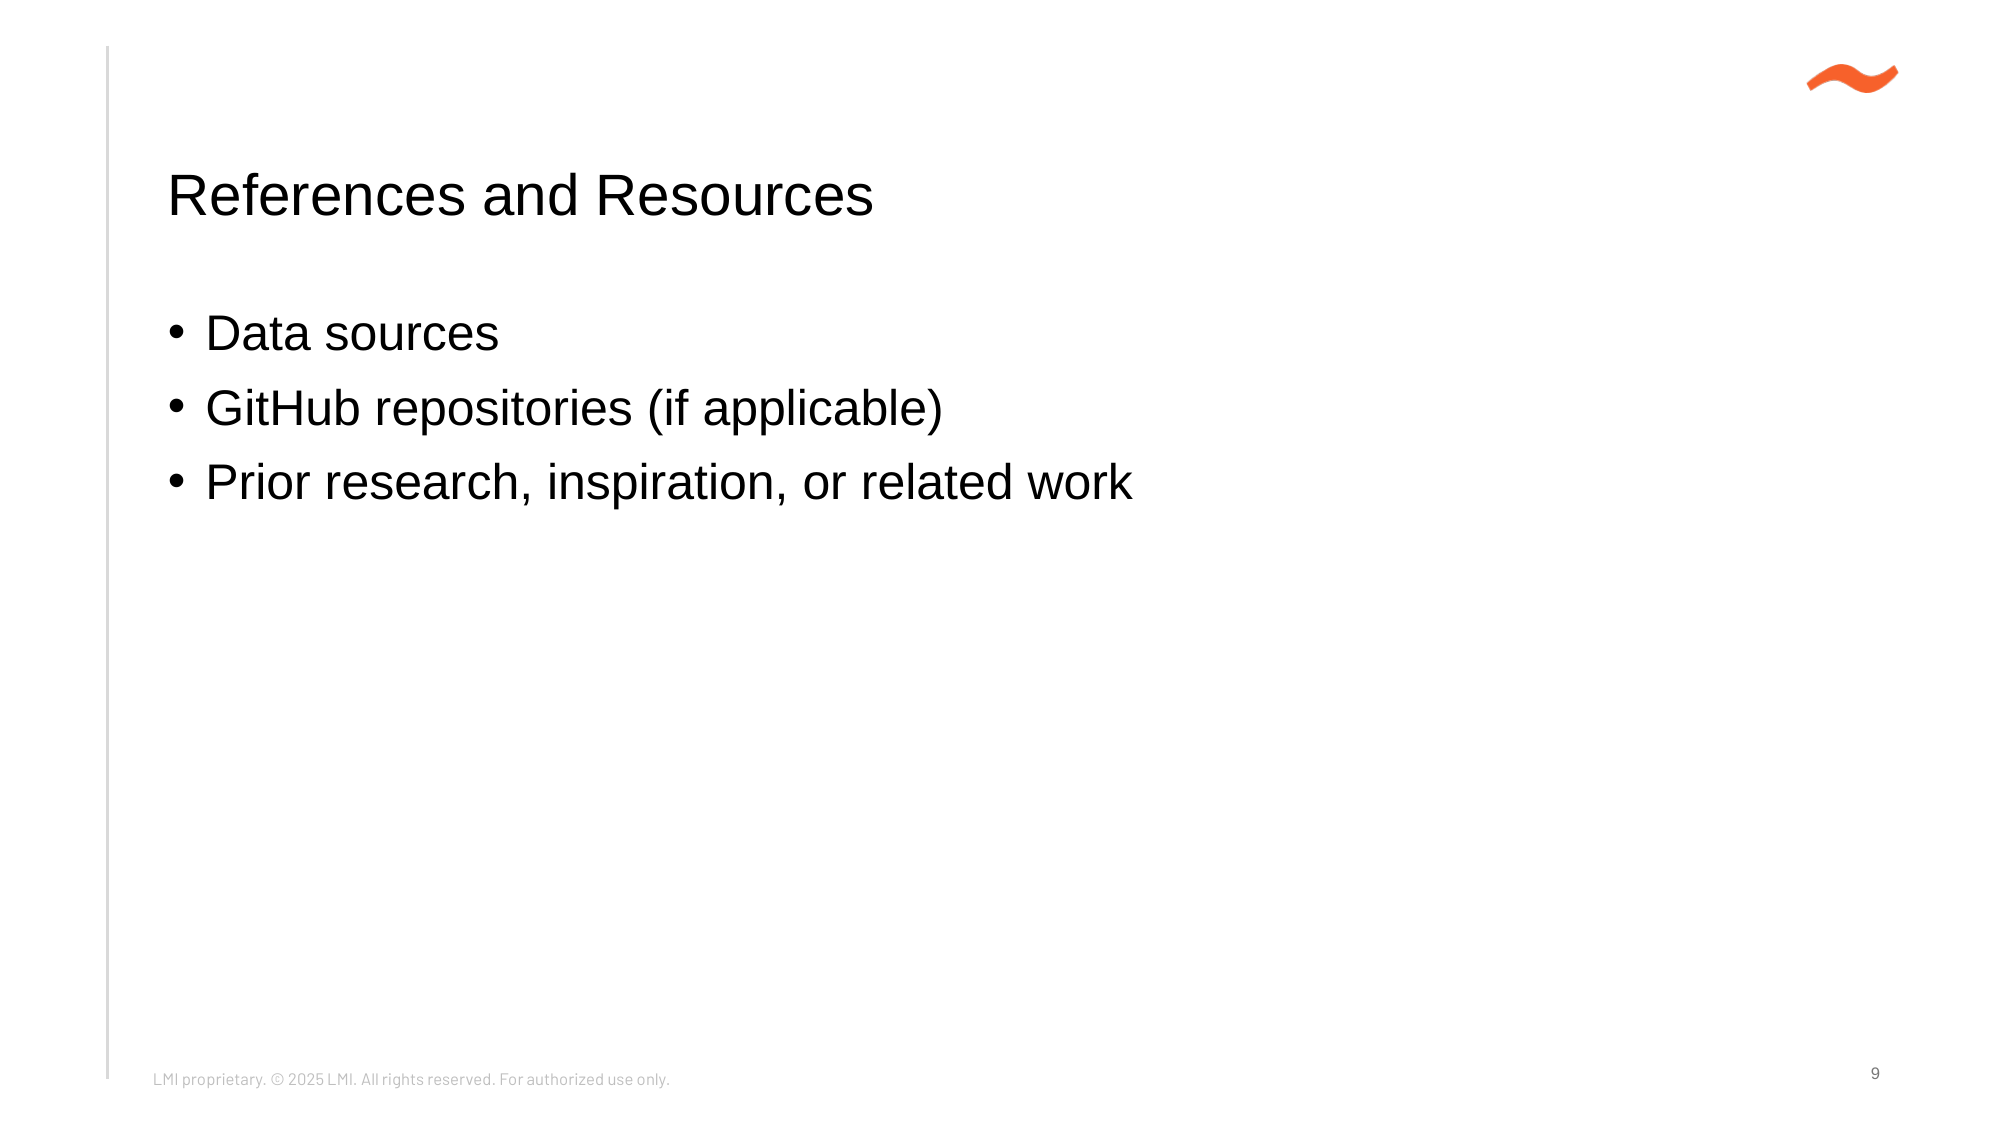

# References and Resources
Data sources
GitHub repositories (if applicable)
Prior research, inspiration, or related work
9